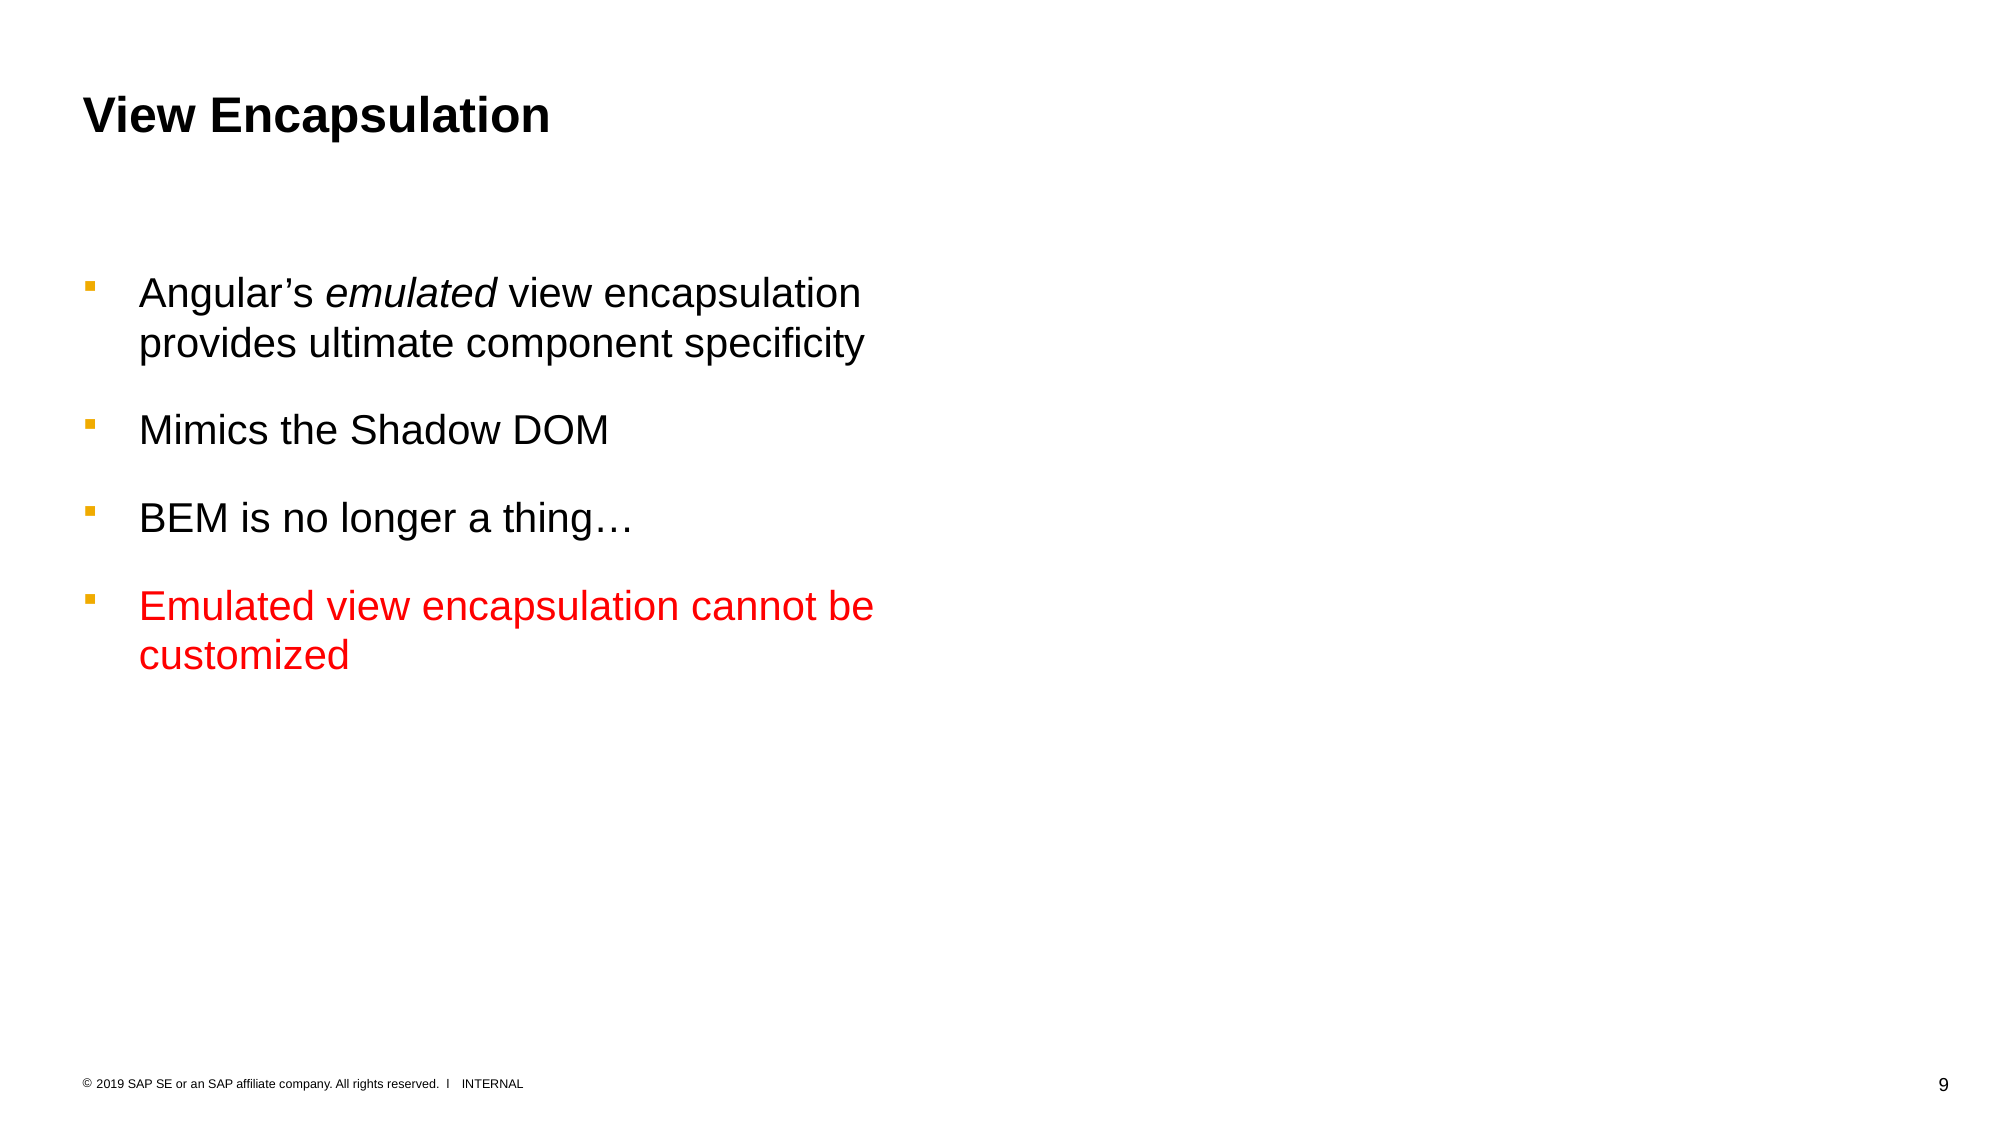

# View Encapsulation
Angular’s emulated view encapsulation provides ultimate component specificity
Mimics the Shadow DOM
BEM is no longer a thing…
Emulated view encapsulation cannot be customized